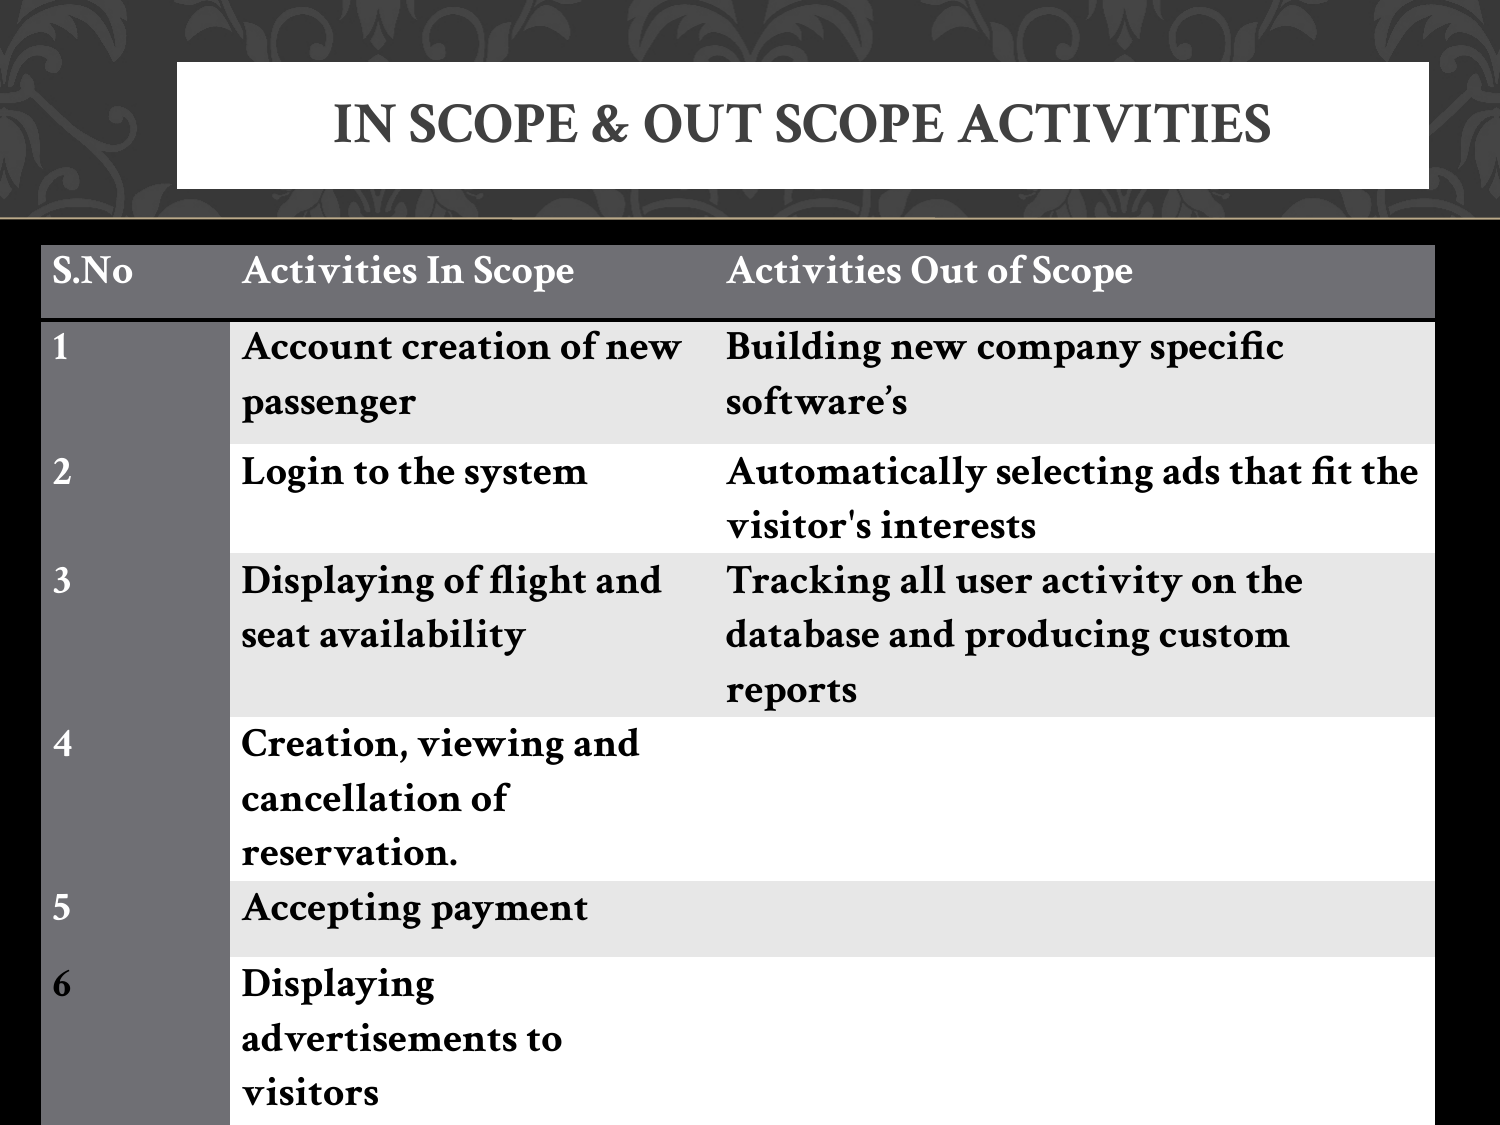

# IN SCOPE & OUT SCOPE ACTIVITIES
| S.No | Activities In Scope | Activities Out of Scope |
| --- | --- | --- |
| 1 | Account creation of new passenger | Building new company specific software’s |
| 2 | Login to the system | Automatically selecting ads that fit the visitor's interests |
| 3 | Displaying of flight and seat availability | Tracking all user activity on the database and producing custom reports |
| 4 | Creation, viewing and cancellation of reservation. |  |
| 5 | Accepting payment |  |
| 6 | Displaying advertisements to visitors |  |
32